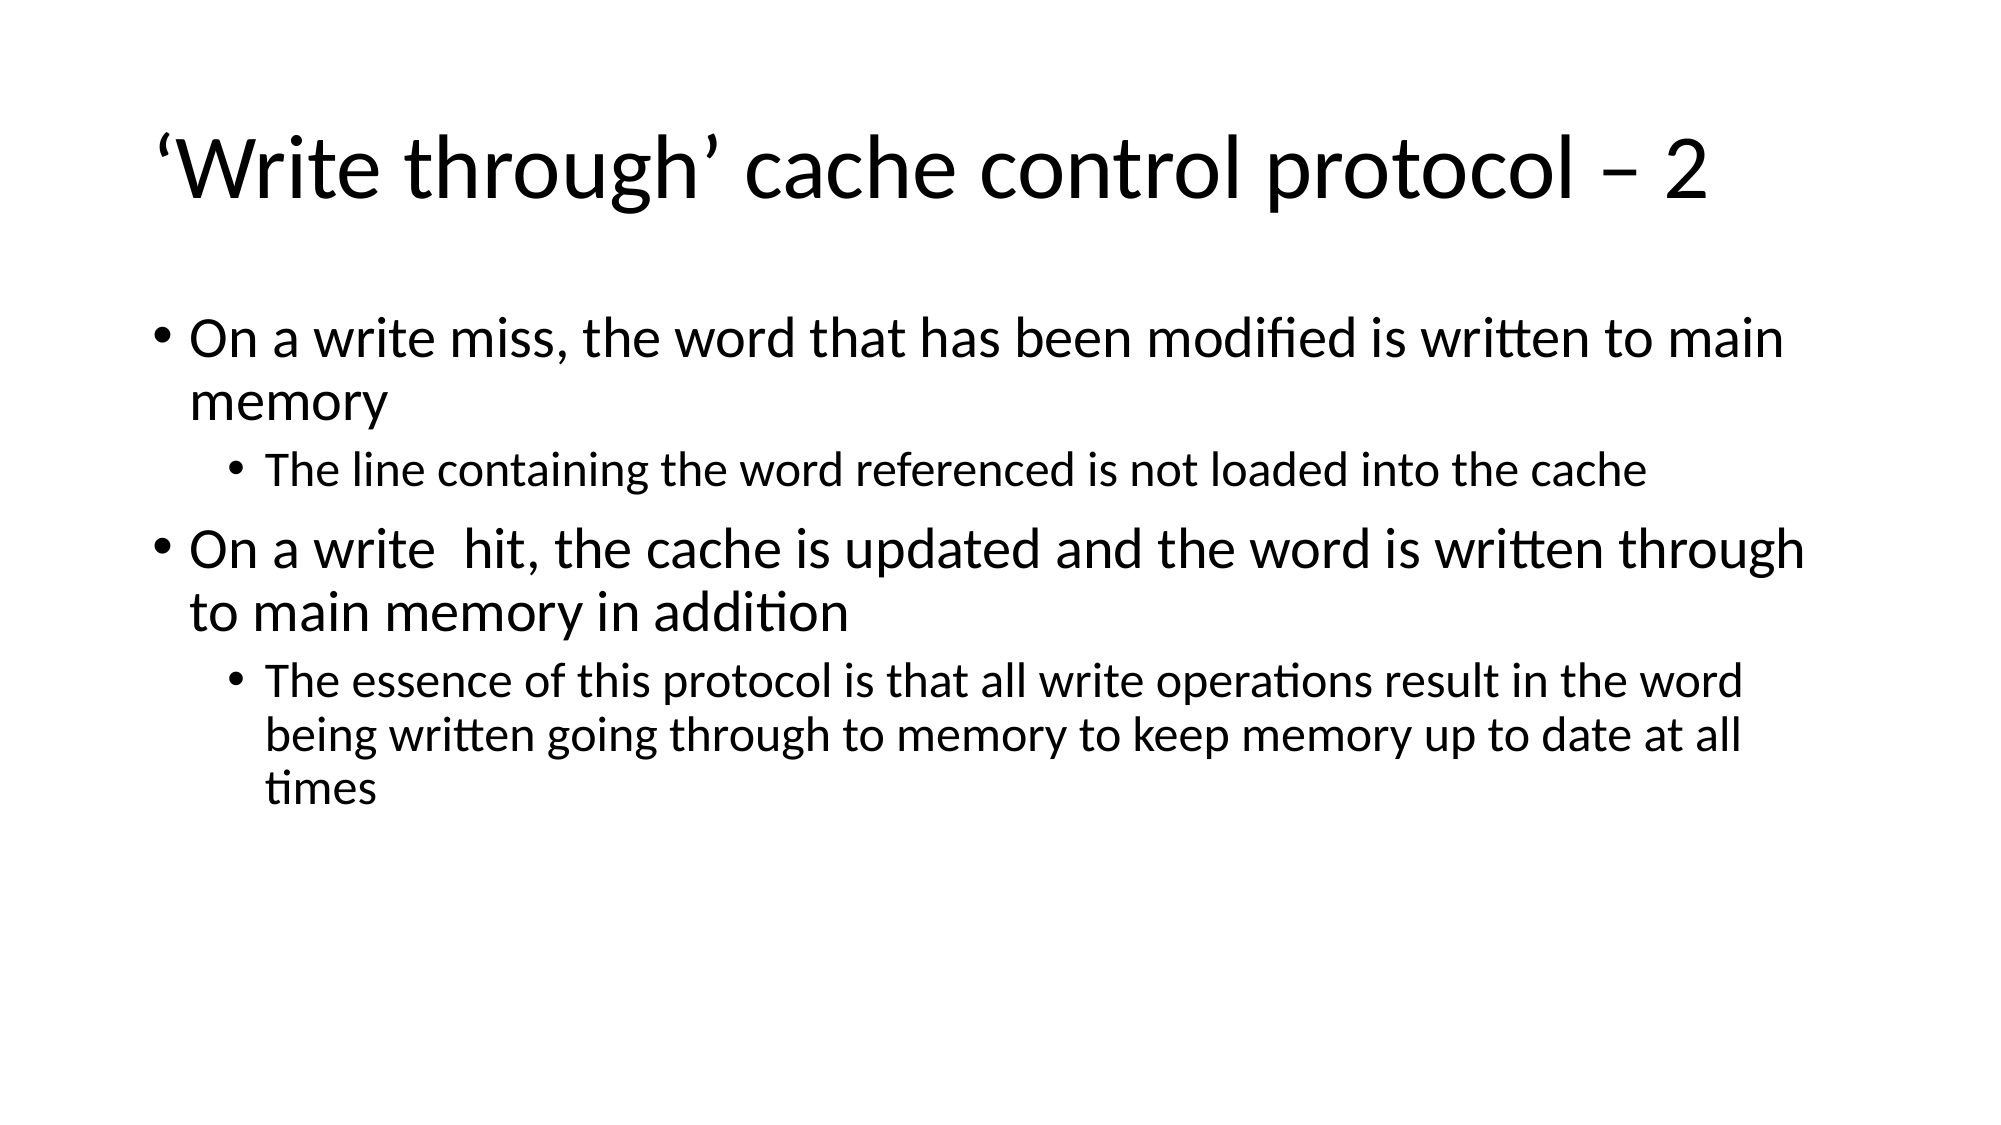

# ‘Write through’ cache control protocol – 2
On a write miss, the word that has been modified is written to main memory
The line containing the word referenced is not loaded into the cache
On a write  hit, the cache is updated and the word is written through to main memory in addition
The essence of this protocol is that all write operations result in the word  being written going through to memory to keep memory up to date at all times